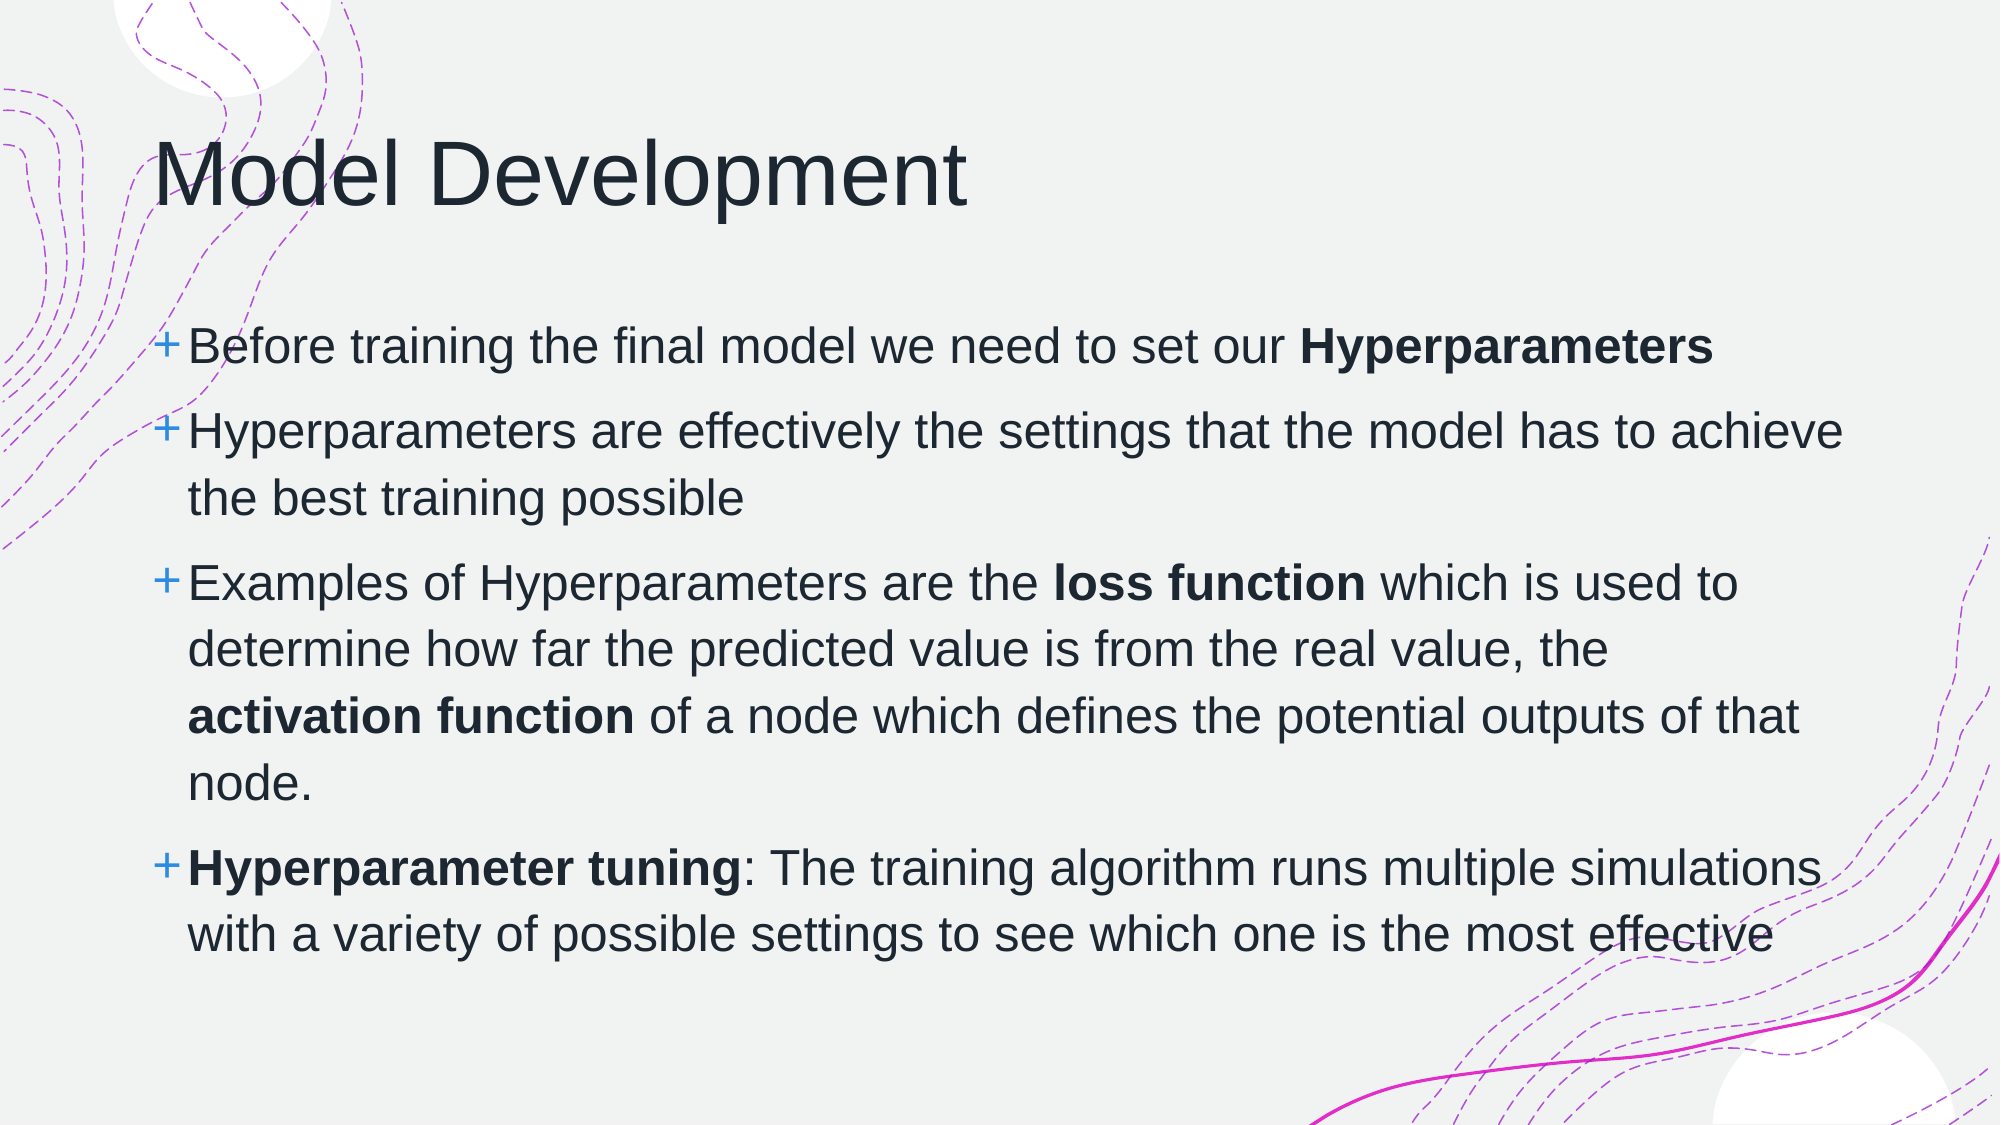

# Model Development
Before training the final model we need to set our Hyperparameters
Hyperparameters are effectively the settings that the model has to achieve the best training possible
Examples of Hyperparameters are the loss function which is used to determine how far the predicted value is from the real value, the activation function of a node which defines the potential outputs of that node.
Hyperparameter tuning: The training algorithm runs multiple simulations with a variety of possible settings to see which one is the most effective